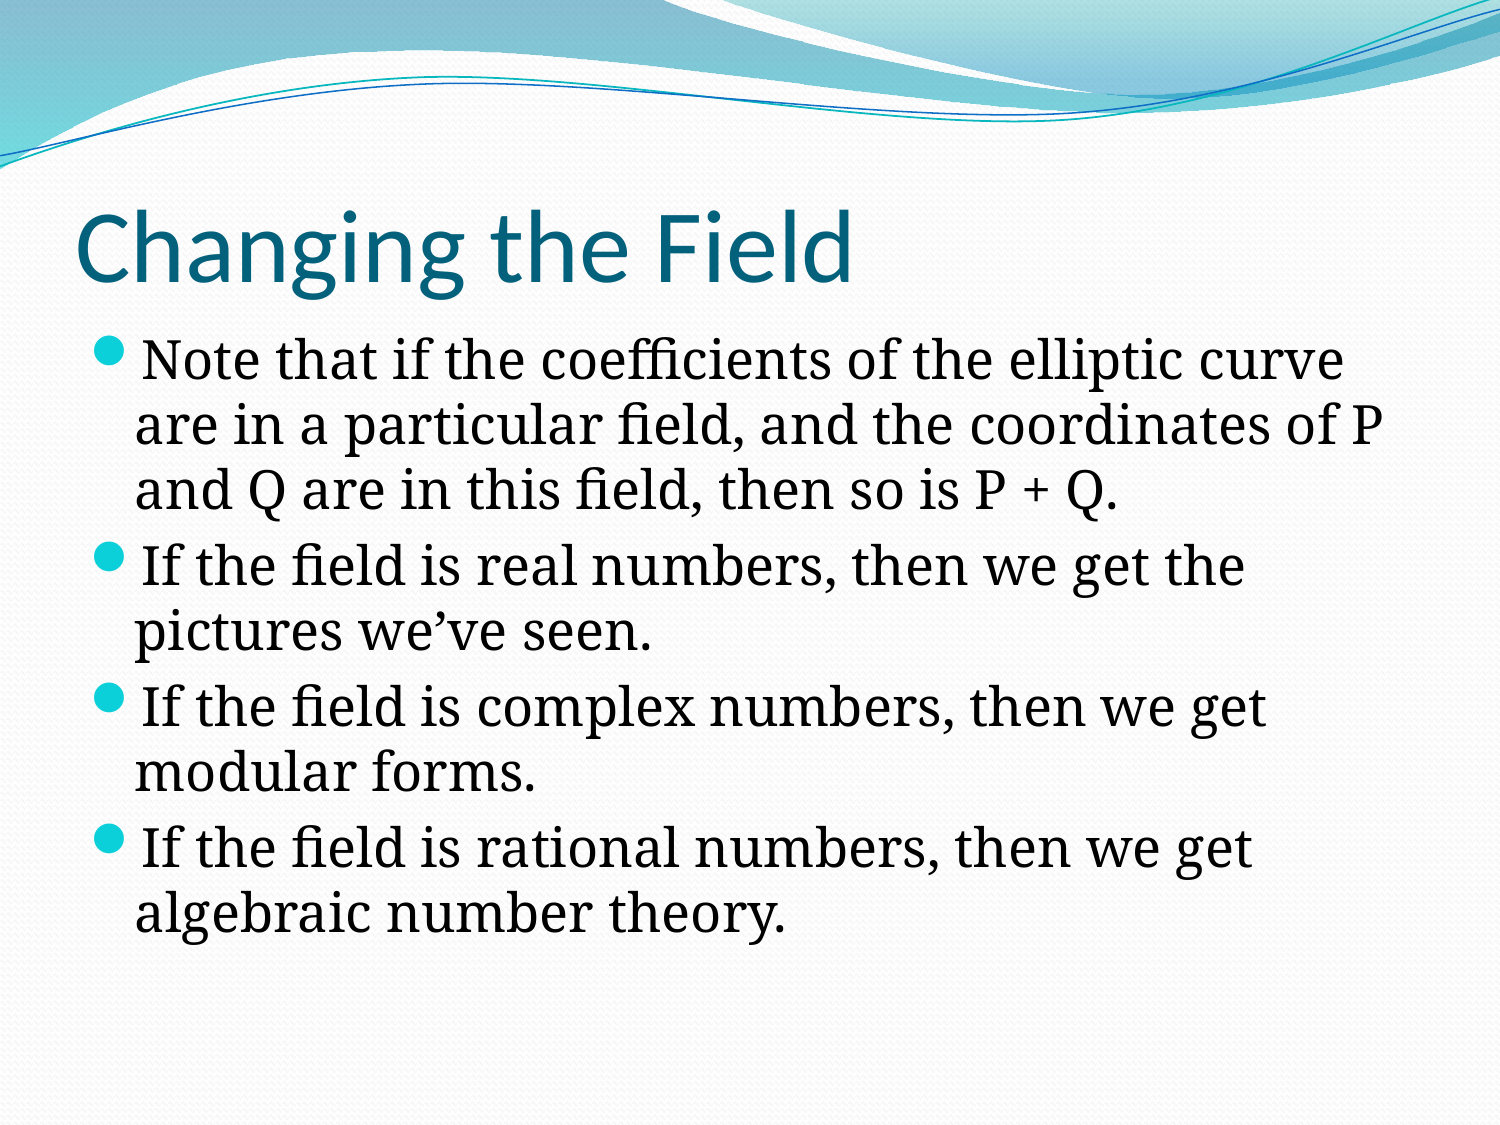

# Changing the Field
Note that if the coefficients of the elliptic curve are in a particular field, and the coordinates of P and Q are in this field, then so is P + Q.
If the field is real numbers, then we get the pictures we’ve seen.
If the field is complex numbers, then we get modular forms.
If the field is rational numbers, then we get algebraic number theory.